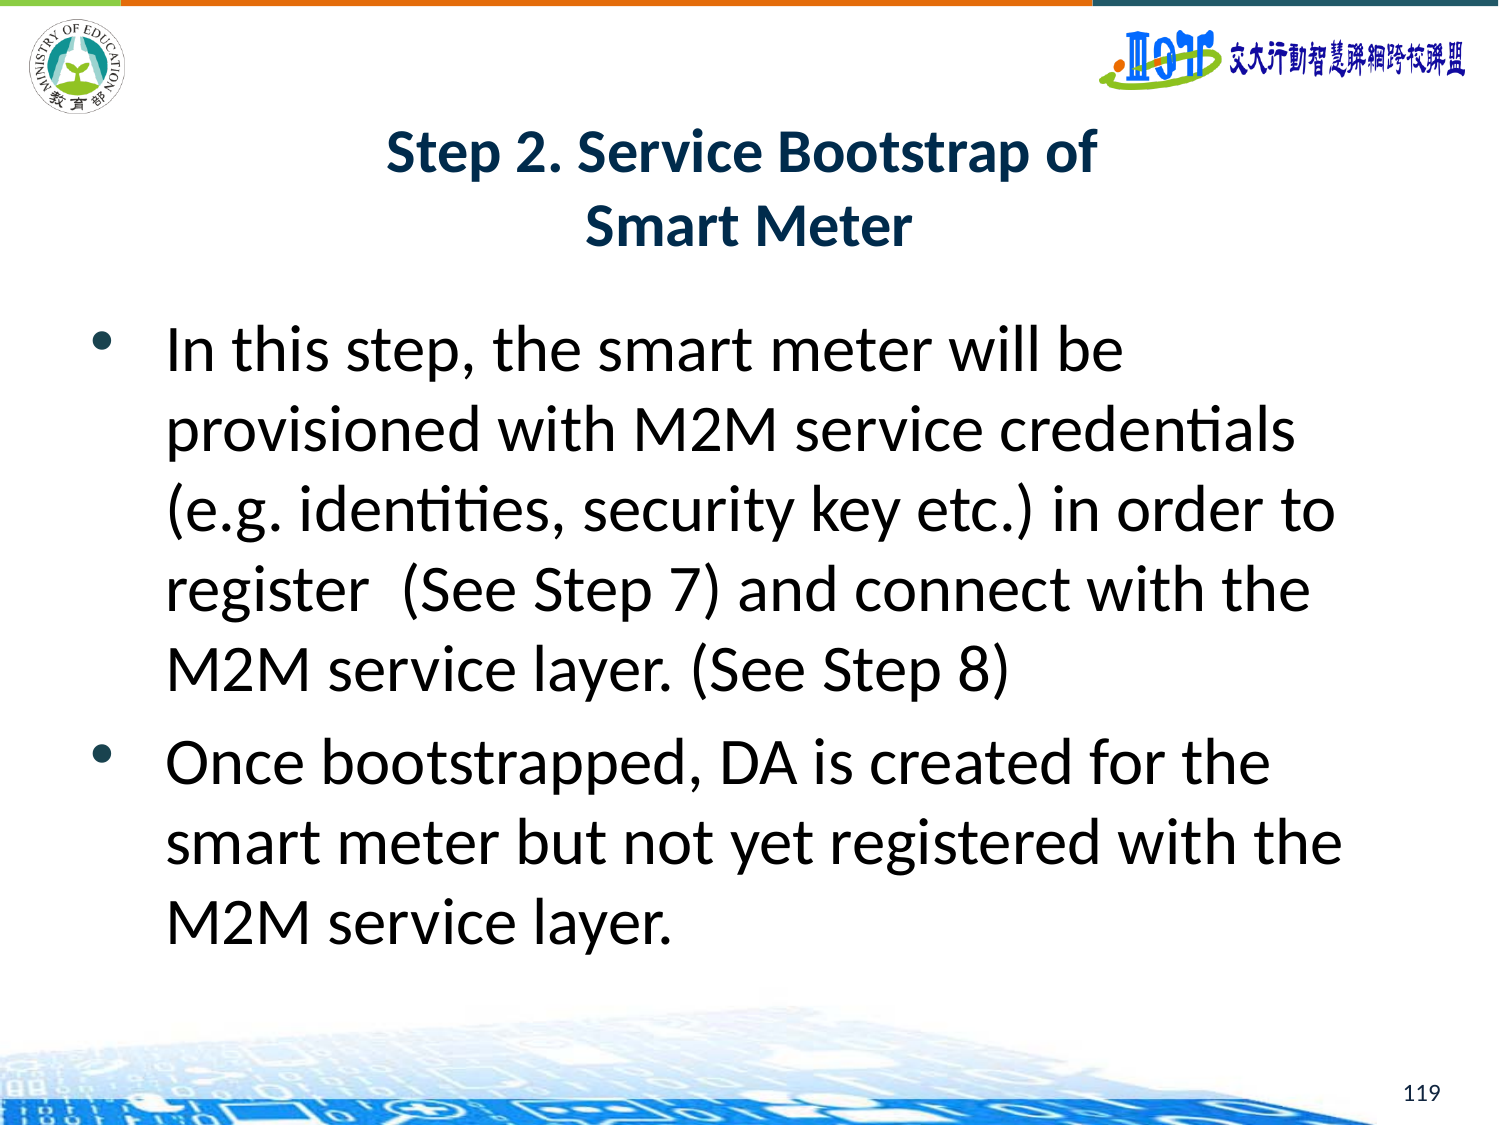

119
# Step 2. Service Bootstrap of Smart Meter
In this step, the smart meter will be provisioned with M2M service credentials (e.g. identities, security key etc.) in order to register  (See Step 7) and connect with the M2M service layer. (See Step 8)
Once bootstrapped, DA is created for the smart meter but not yet registered with the M2M service layer.